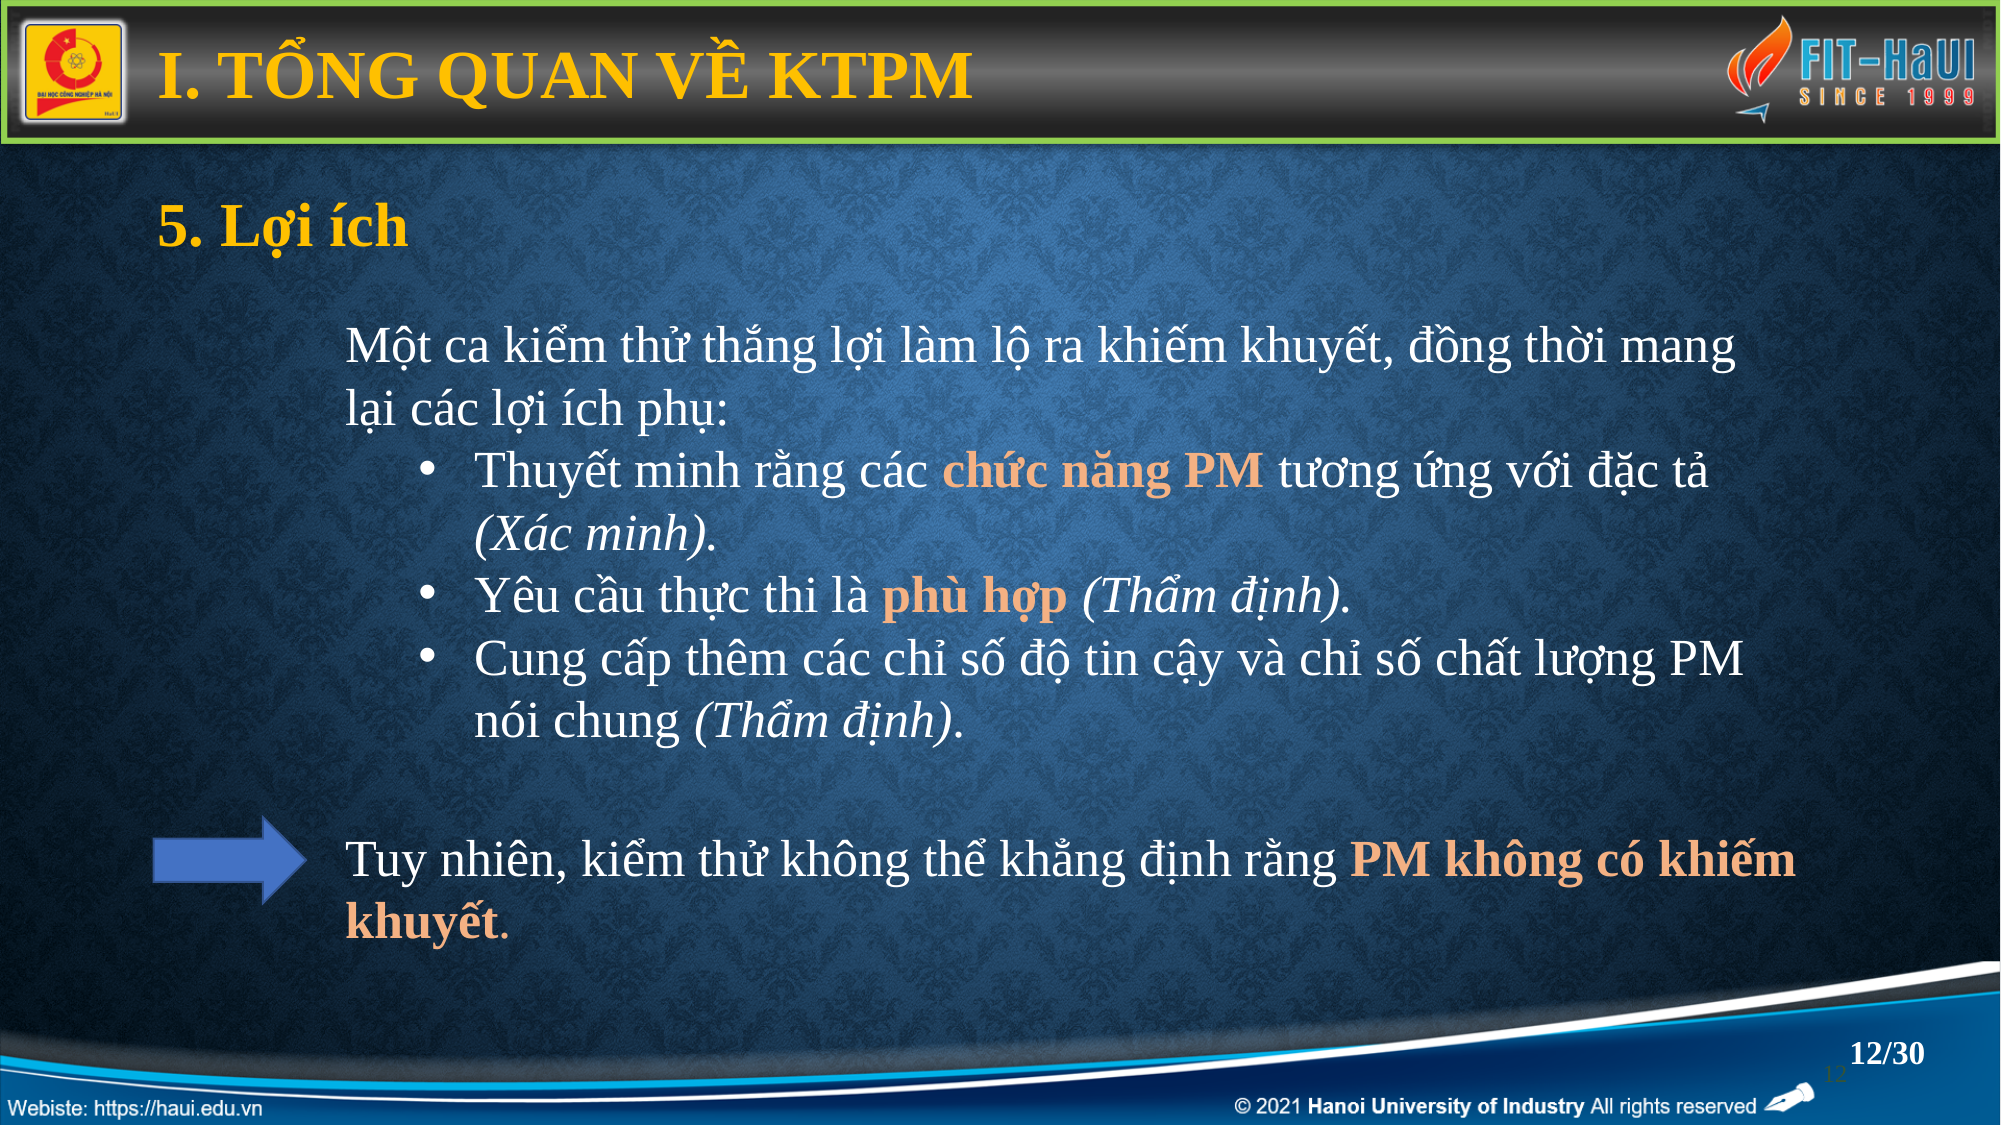

I. TỔNG QUAN VỀ KTPM
5. Lợi ích
Một ca kiểm thử thắng lợi làm lộ ra khiếm khuyết, đồng thời mang lại các lợi ích phụ:
Thuyết minh rằng các chức năng PM tương ứng với đặc tả (Xác minh).
Yêu cầu thực thi là phù hợp (Thẩm định).
Cung cấp thêm các chỉ số độ tin cậy và chỉ số chất lượng PM nói chung (Thẩm định).

Tuy nhiên, kiểm thử không thể khẳng định rằng PM không có khiếm khuyết.

12/30
12